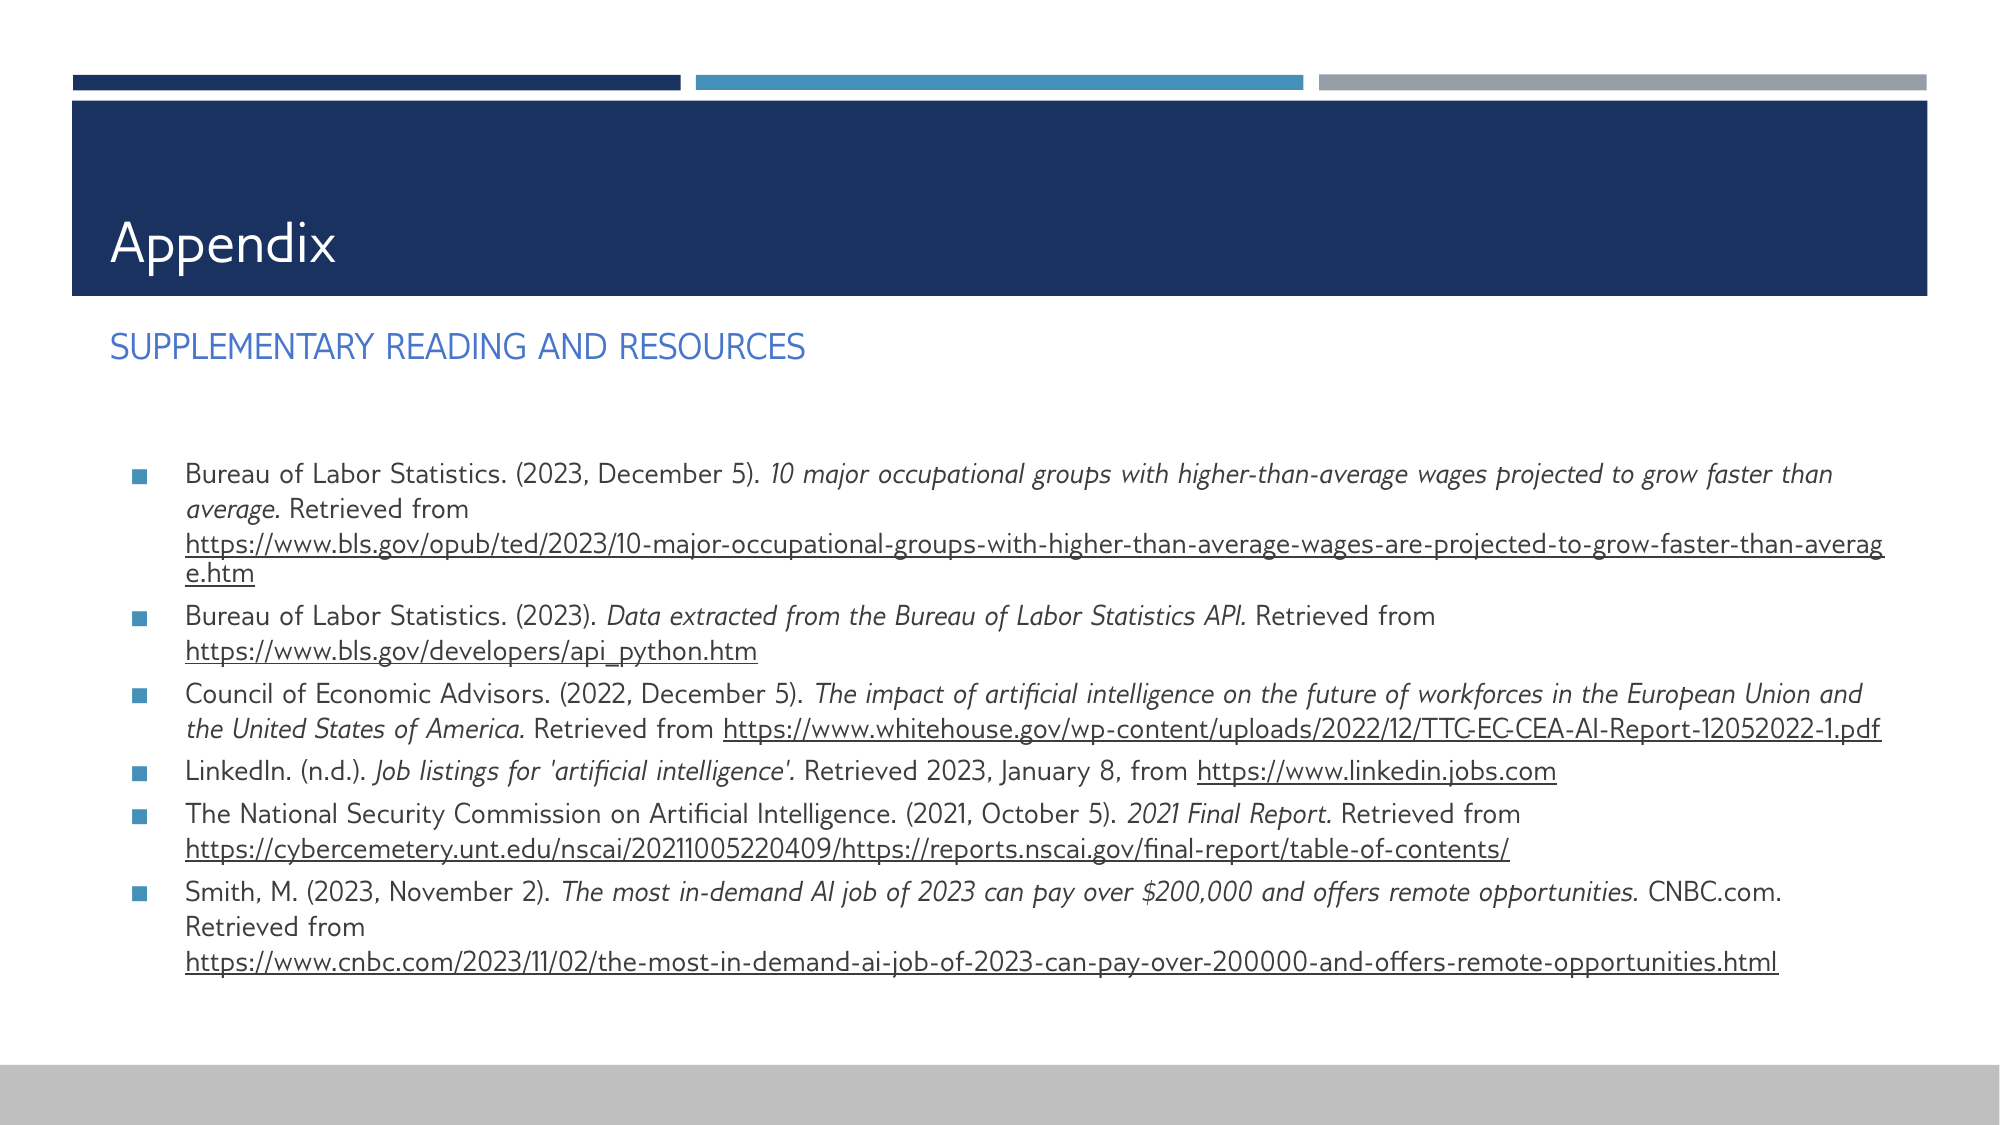

# Appendix
SUPPLEMENTARY READING AND RESOURCES
Bureau of Labor Statistics. (2023, December 5). 10 major occupational groups with higher-than-average wages projected to grow faster than average. Retrieved from https://www.bls.gov/opub/ted/2023/10-major-occupational-groups-with-higher-than-average-wages-are-projected-to-grow-faster-than-average.htm
Bureau of Labor Statistics. (2023). Data extracted from the Bureau of Labor Statistics API. Retrieved from https://www.bls.gov/developers/api_python.htm
Council of Economic Advisors. (2022, December 5). The impact of artificial intelligence on the future of workforces in the European Union and the United States of America. Retrieved from https://www.whitehouse.gov/wp-content/uploads/2022/12/TTC-EC-CEA-AI-Report-12052022-1.pdf
LinkedIn. (n.d.). Job listings for 'artificial intelligence'. Retrieved 2023, January 8, from https://www.linkedin.jobs.com
The National Security Commission on Artificial Intelligence. (2021, October 5). 2021 Final Report. Retrieved from https://cybercemetery.unt.edu/nscai/20211005220409/https://reports.nscai.gov/final-report/table-of-contents/
Smith, M. (2023, November 2). The most in-demand AI job of 2023 can pay over $200,000 and offers remote opportunities. CNBC.com. Retrieved from https://www.cnbc.com/2023/11/02/the-most-in-demand-ai-job-of-2023-can-pay-over-200000-and-offers-remote-opportunities.html